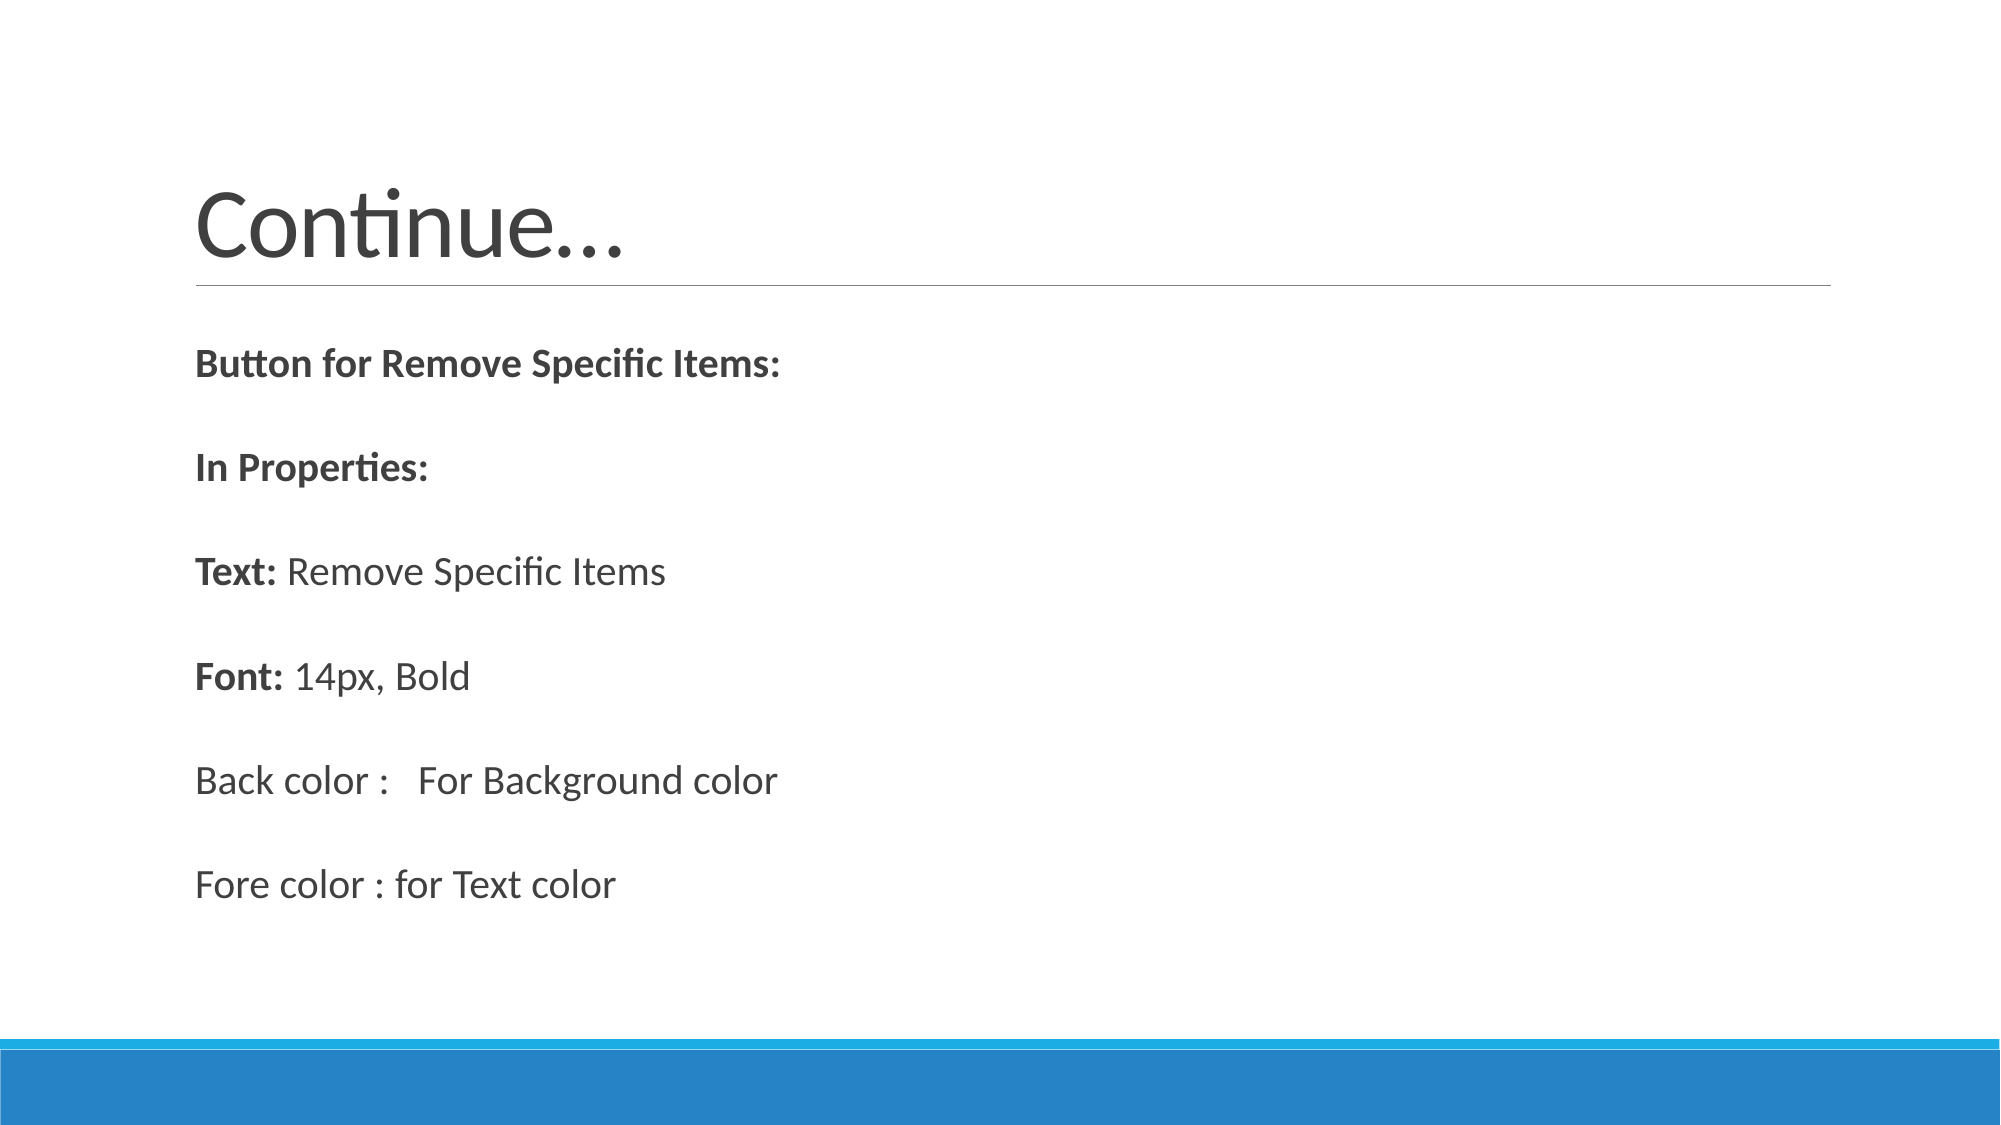

# Continue…
Button for Remove Specific Items:
In Properties:
Text: Remove Specific Items
Font: 14px, Bold
Back color :   For Background color
Fore color : for Text color